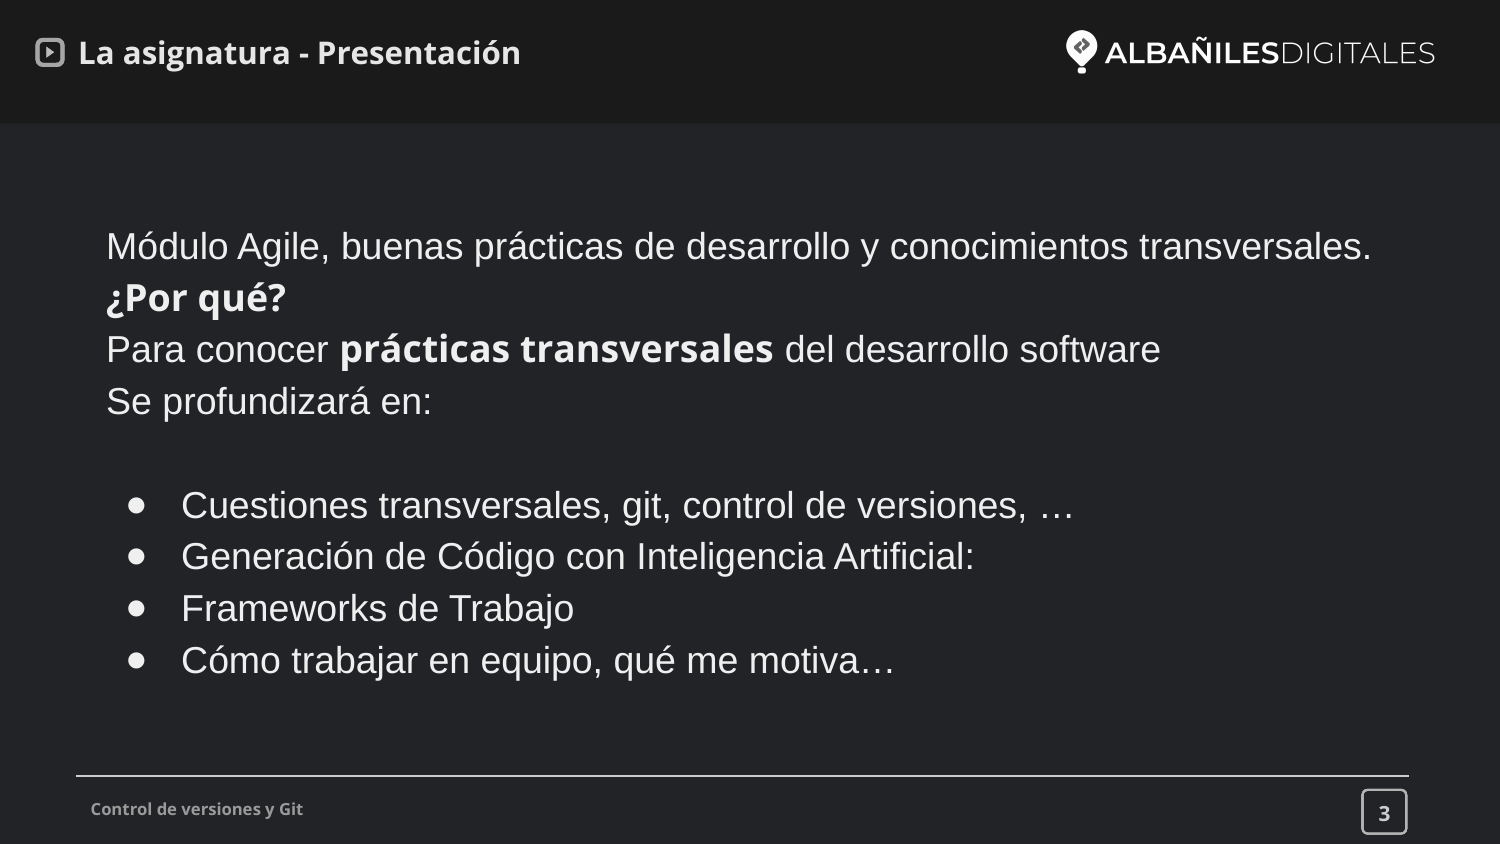

# La asignatura - Presentación
Módulo Agile, buenas prácticas de desarrollo y conocimientos transversales.
¿Por qué?
Para conocer prácticas transversales del desarrollo software
Se profundizará en:

Cuestiones transversales, git, control de versiones, …
Generación de Código con Inteligencia Artificial:
Frameworks de Trabajo
Cómo trabajar en equipo, qué me motiva…
3